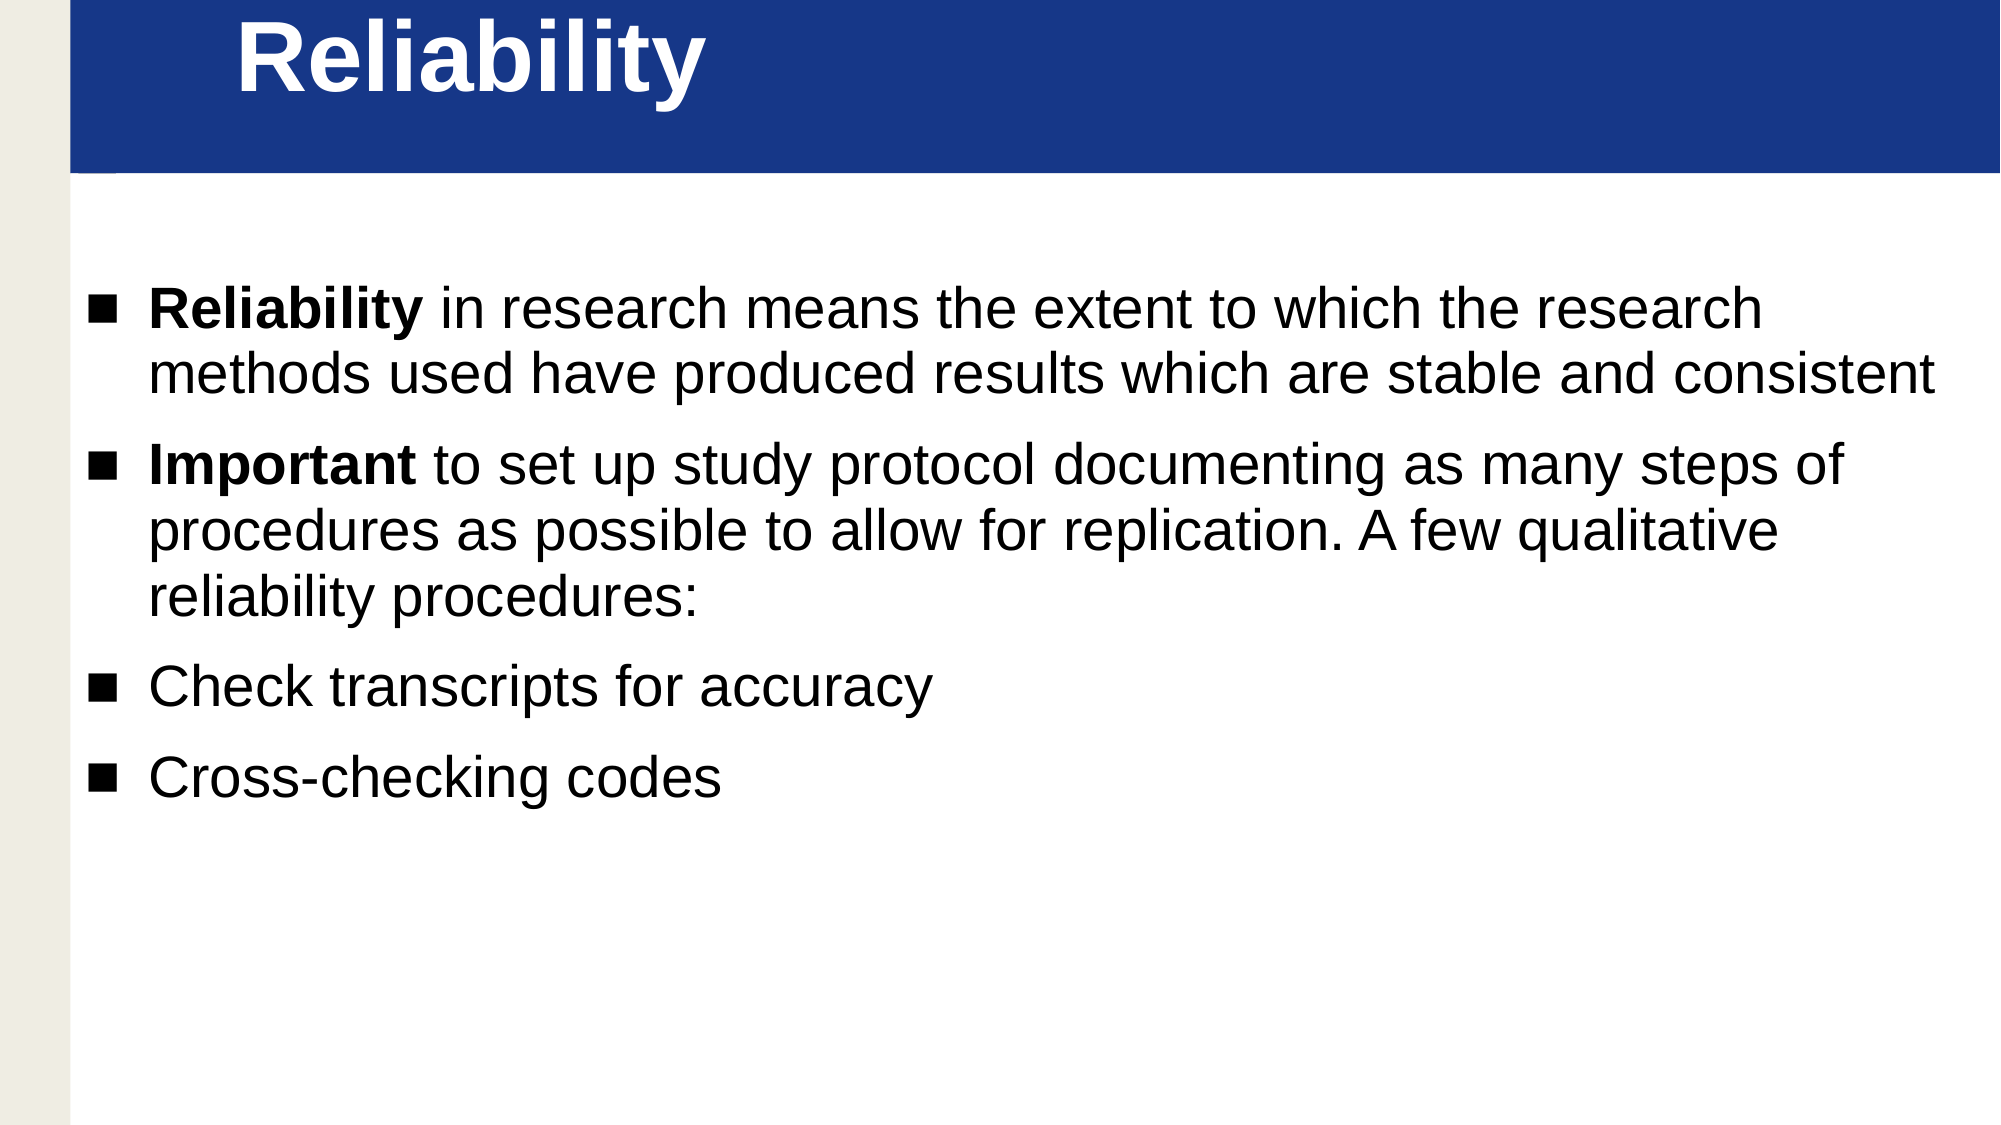

# Reliability

Reliability in research means the extent to which the research methods used have produced results which are stable and consistent
Important to set up study protocol documenting as many steps of procedures as possible to allow for replication. A few qualitative reliability procedures:
Check transcripts for accuracy
Cross-checking codes